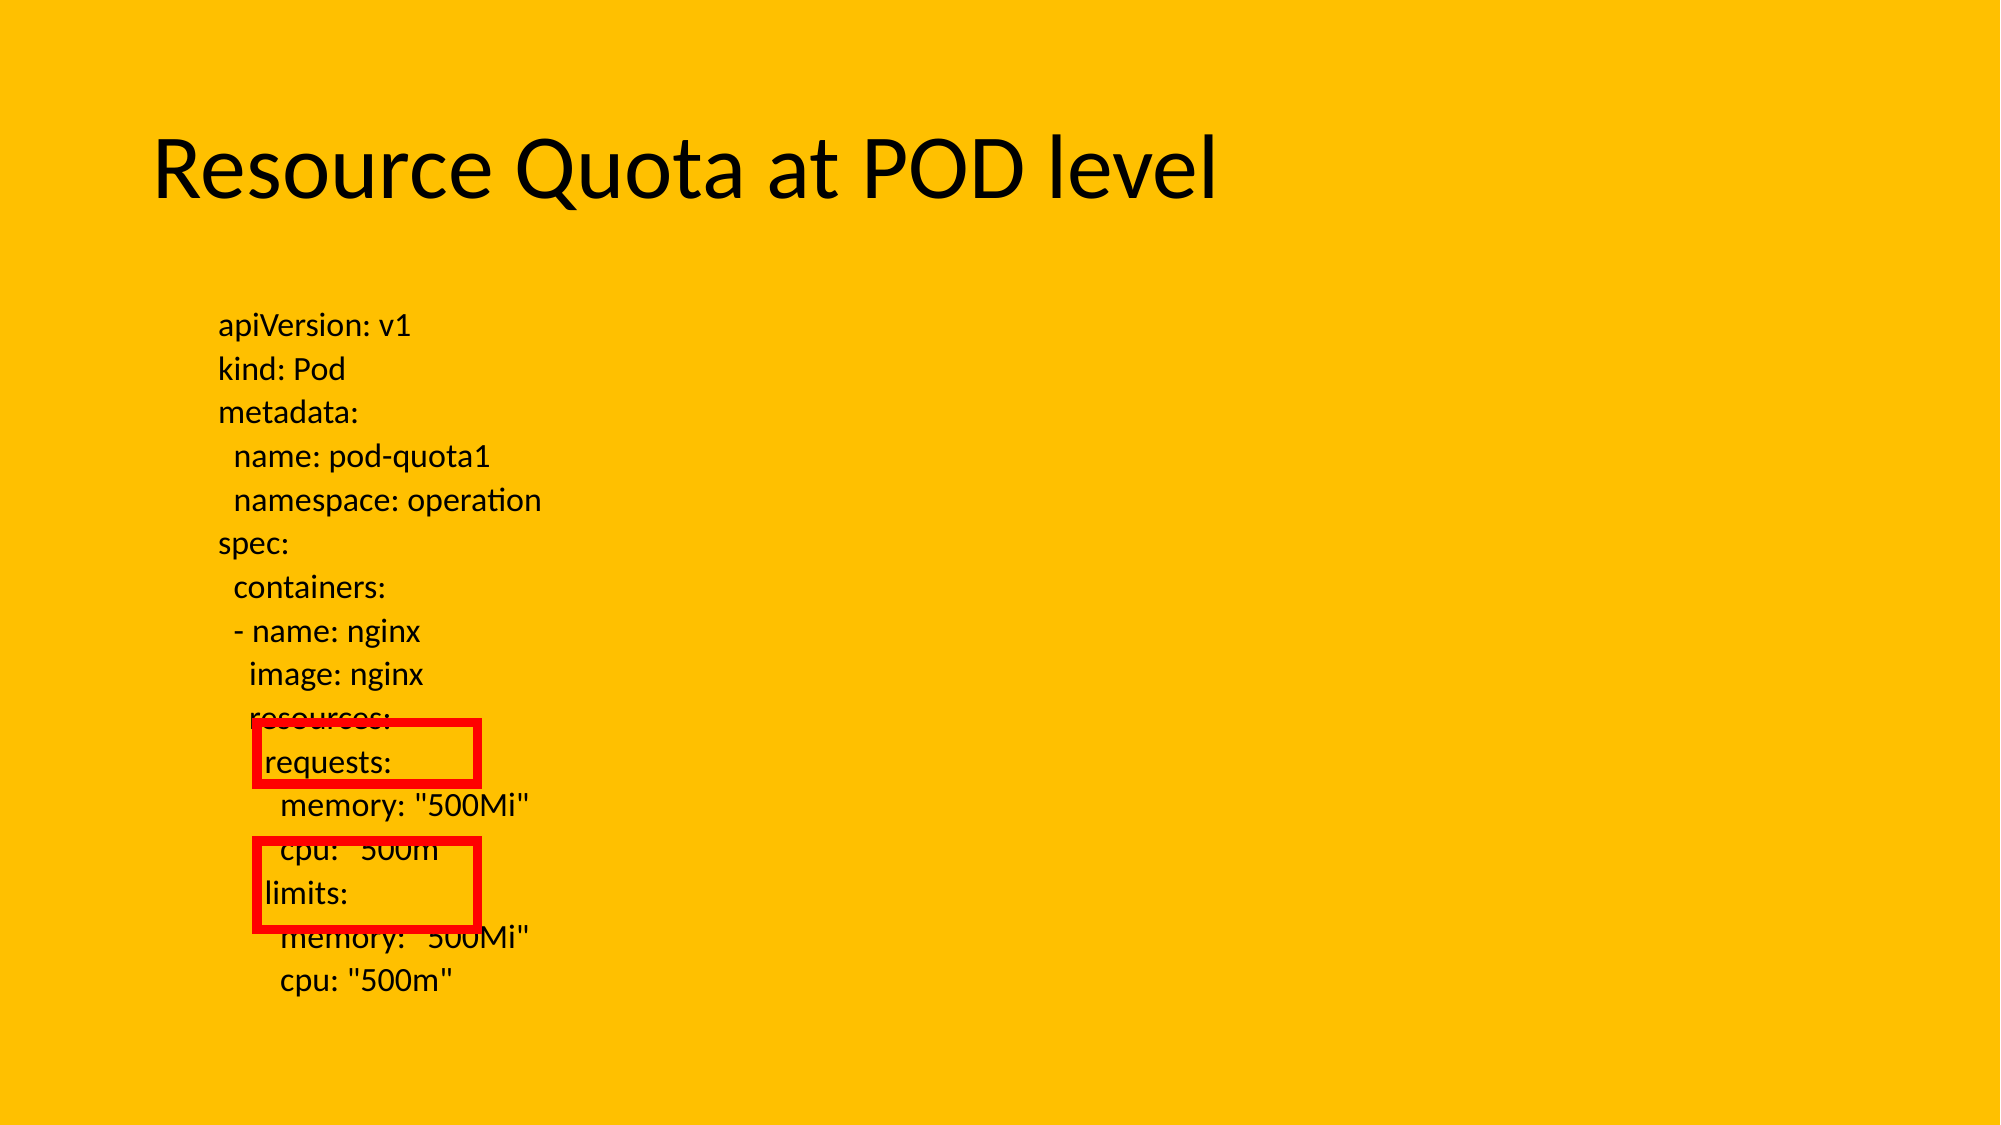

# Resource Quota at POD level
apiVersion: v1
kind: Pod
metadata:
  name: pod-quota1
  namespace: operation
spec:
  containers:
  - name: nginx
    image: nginx
    resources:
      requests:
        memory: "500Mi"
        cpu: "500m"
      limits:
        memory: "500Mi"
        cpu: "500m"